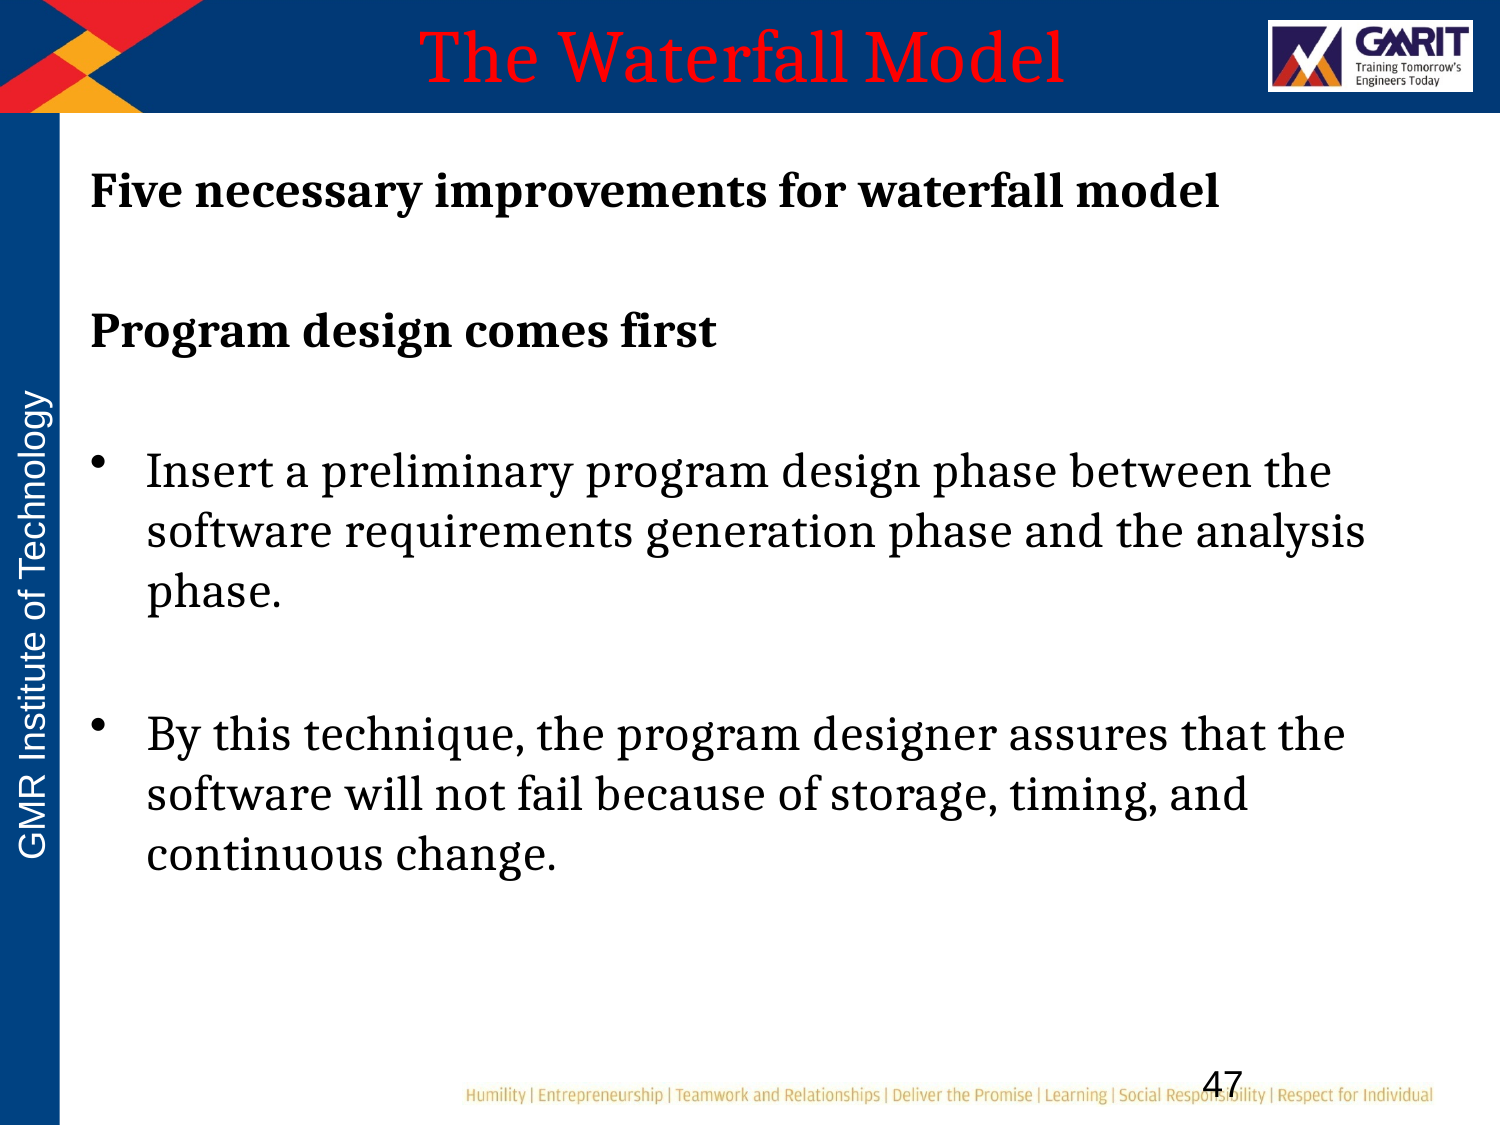

# The Waterfall Model
Five necessary improvements for waterfall model

Program design comes first

Insert a preliminary program design phase between the software requirements generation phase and the analysis phase.

By this technique, the program designer assures that the software will not fail because of storage, timing, and continuous change.
47